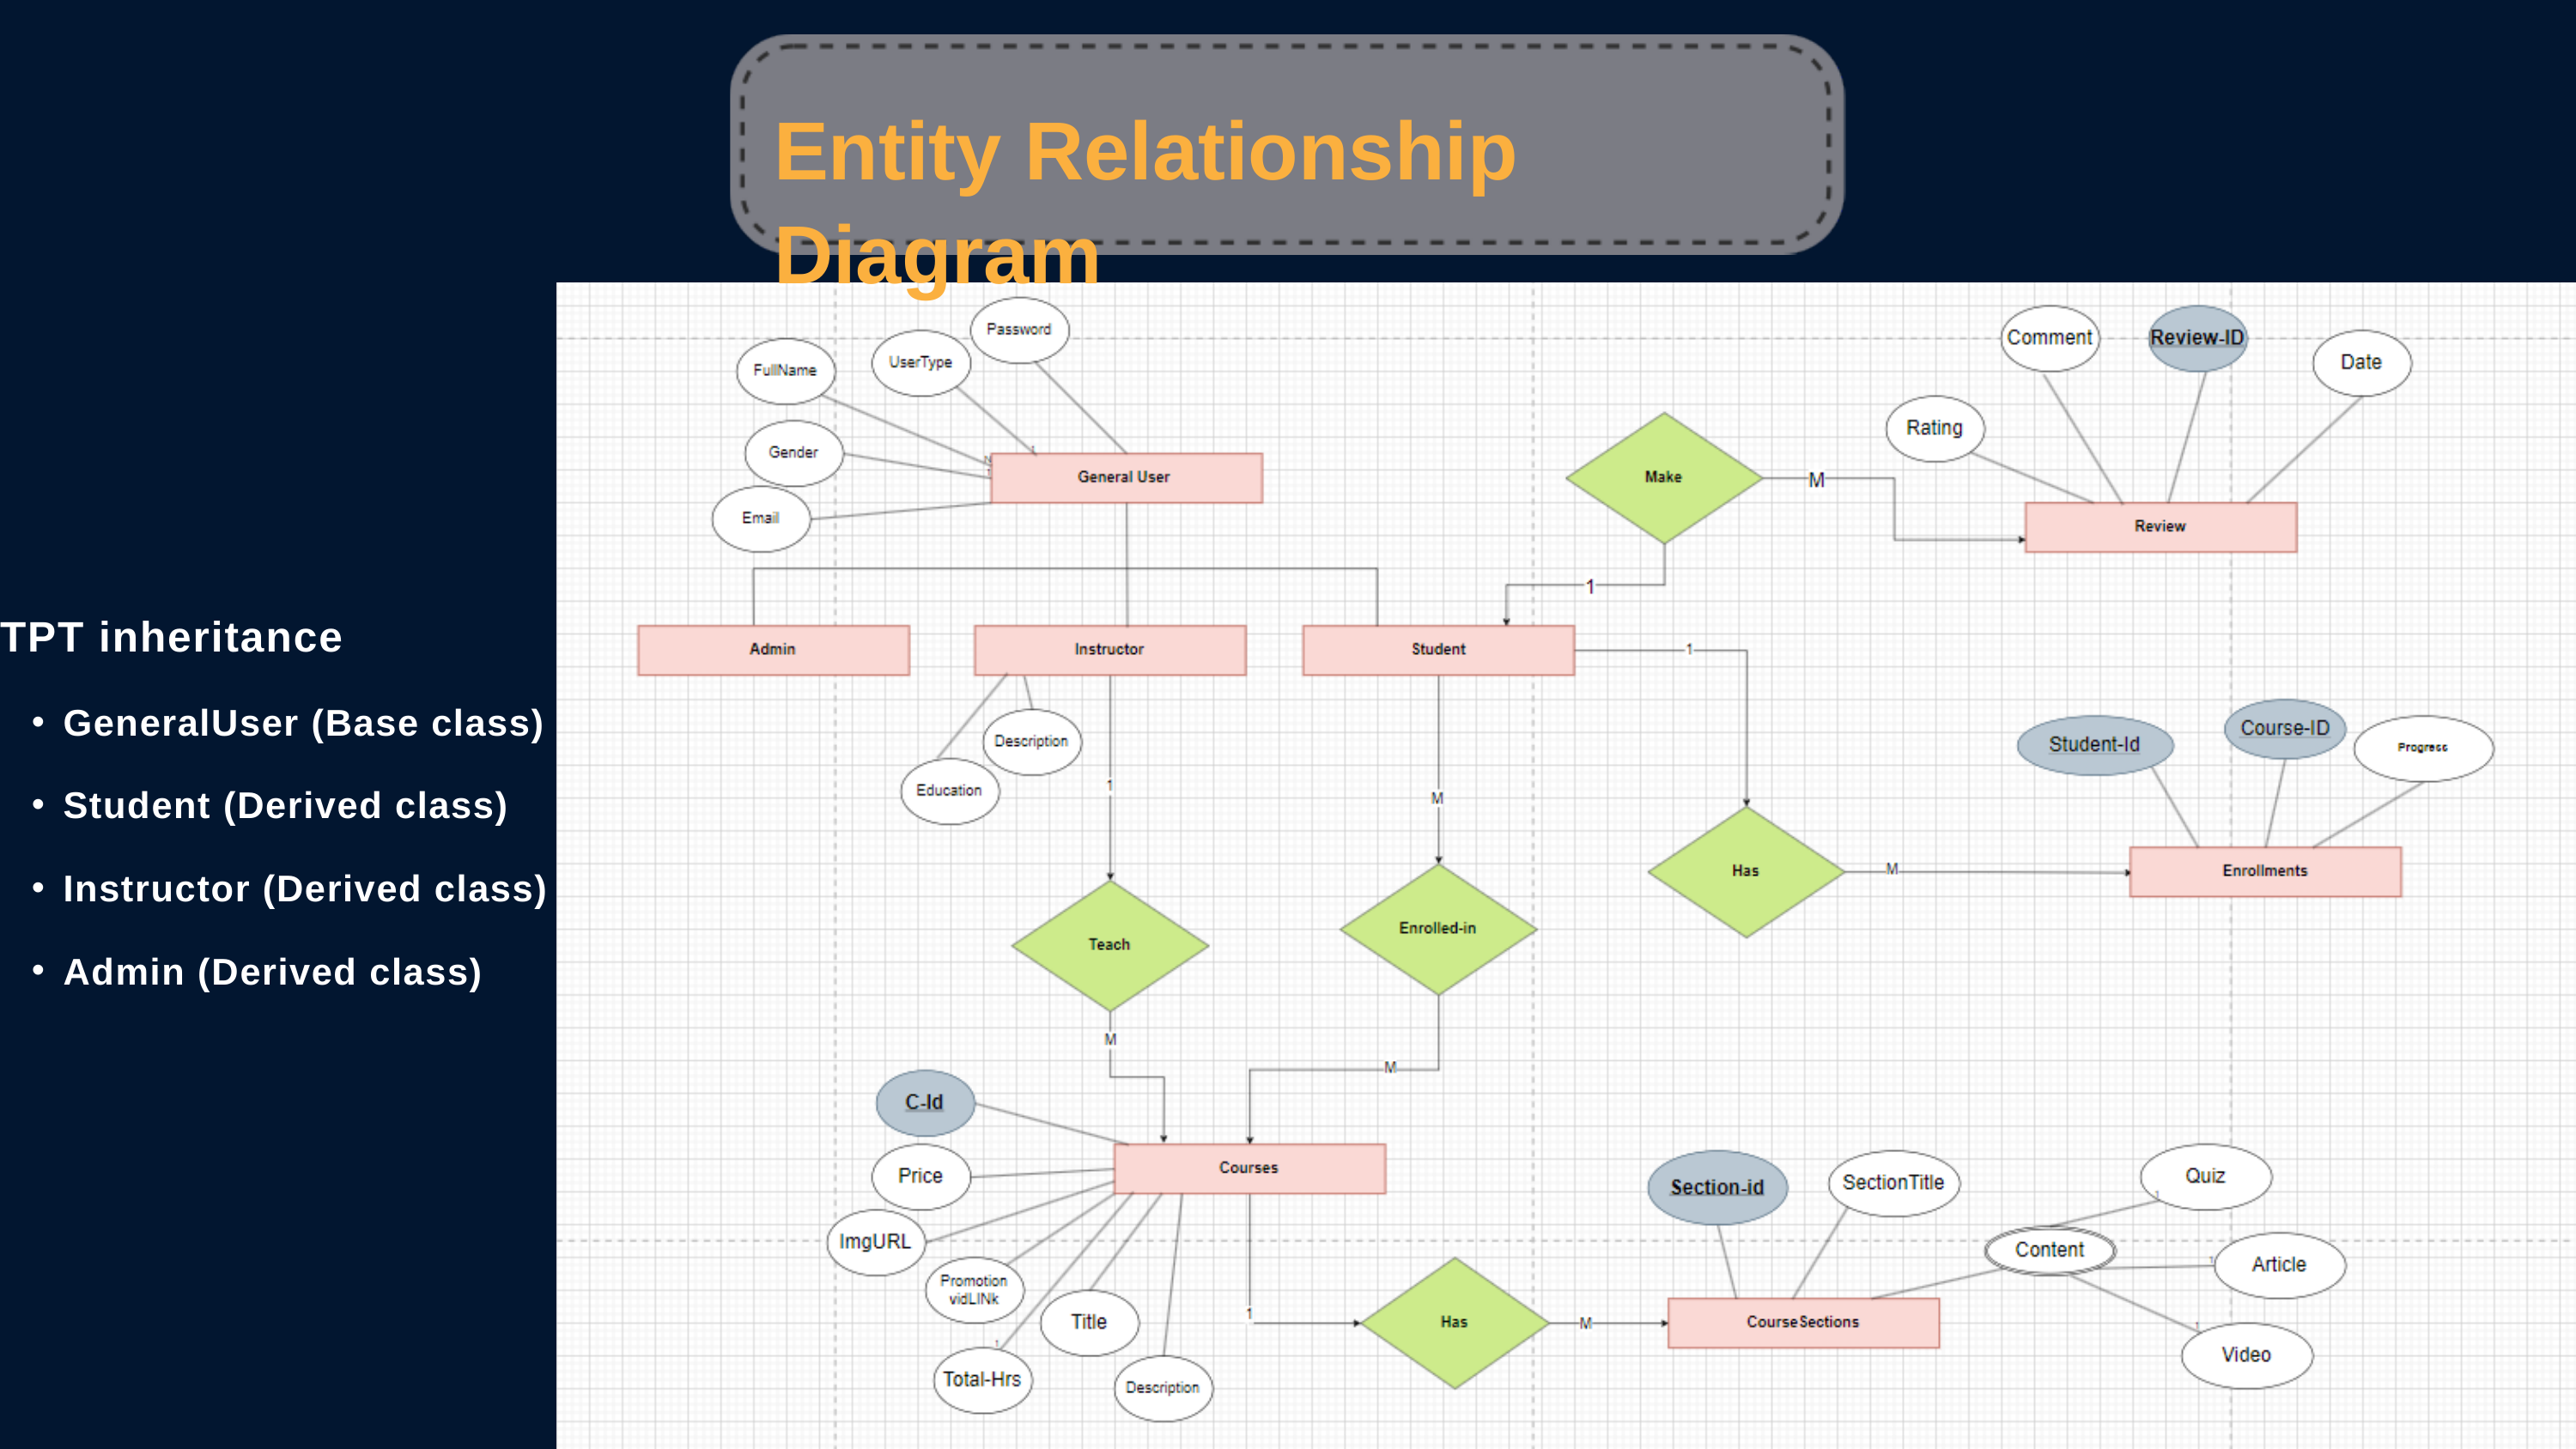

Entity Relationship Diagram

TPT inheritance
GeneralUser (Base class)
Student (Derived class)
Instructor (Derived class)
Admin (Derived class)